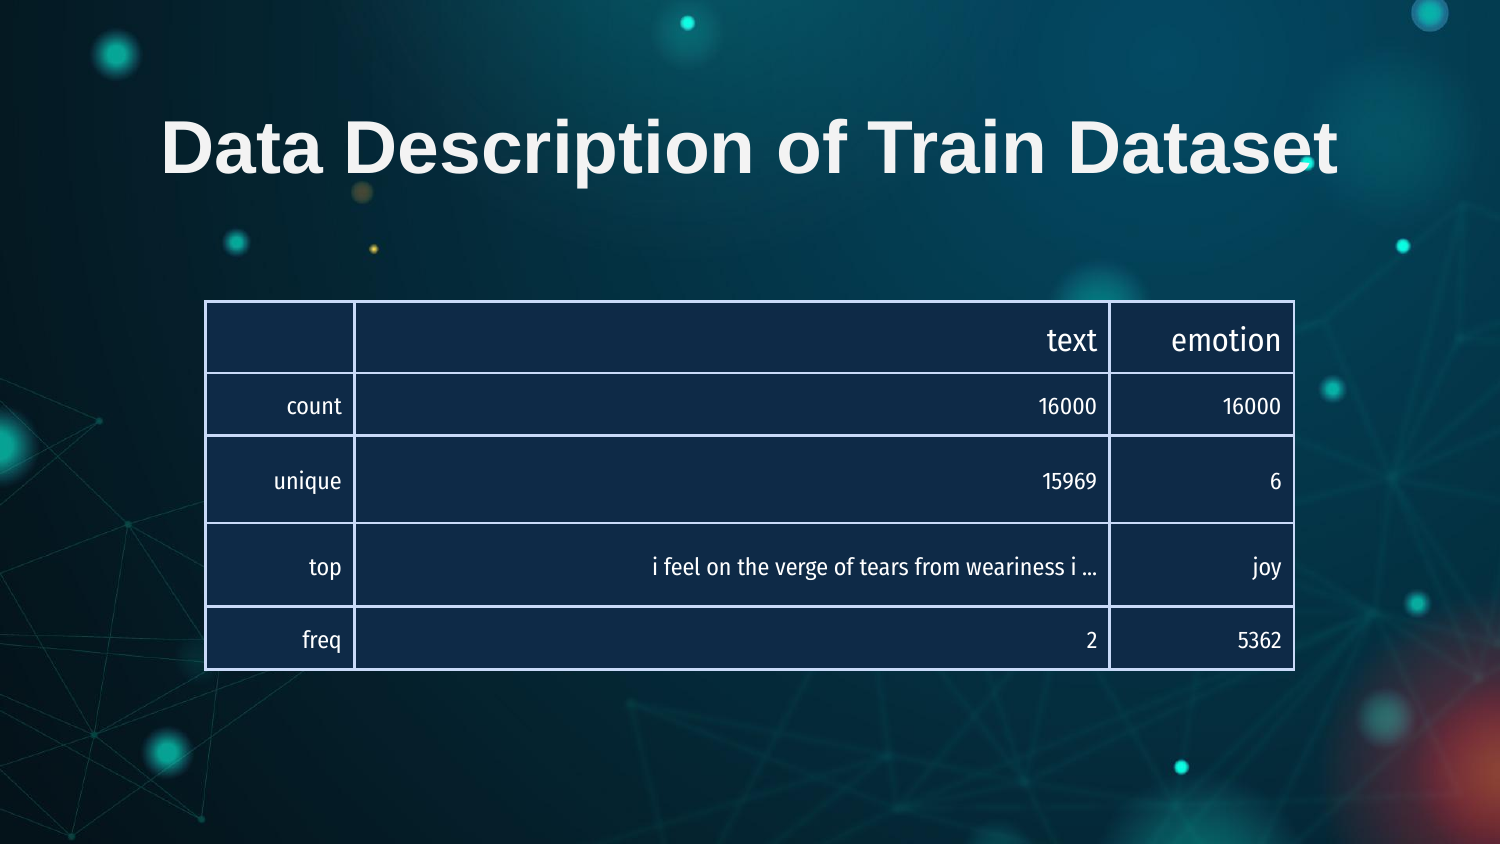

# Data Description of Train Dataset
|  | text | emotion |
| --- | --- | --- |
| count | 16000 | 16000 |
| unique | 15969 | 6 |
| top | i feel on the verge of tears from weariness i ... | joy |
| freq | 2 | 5362 |